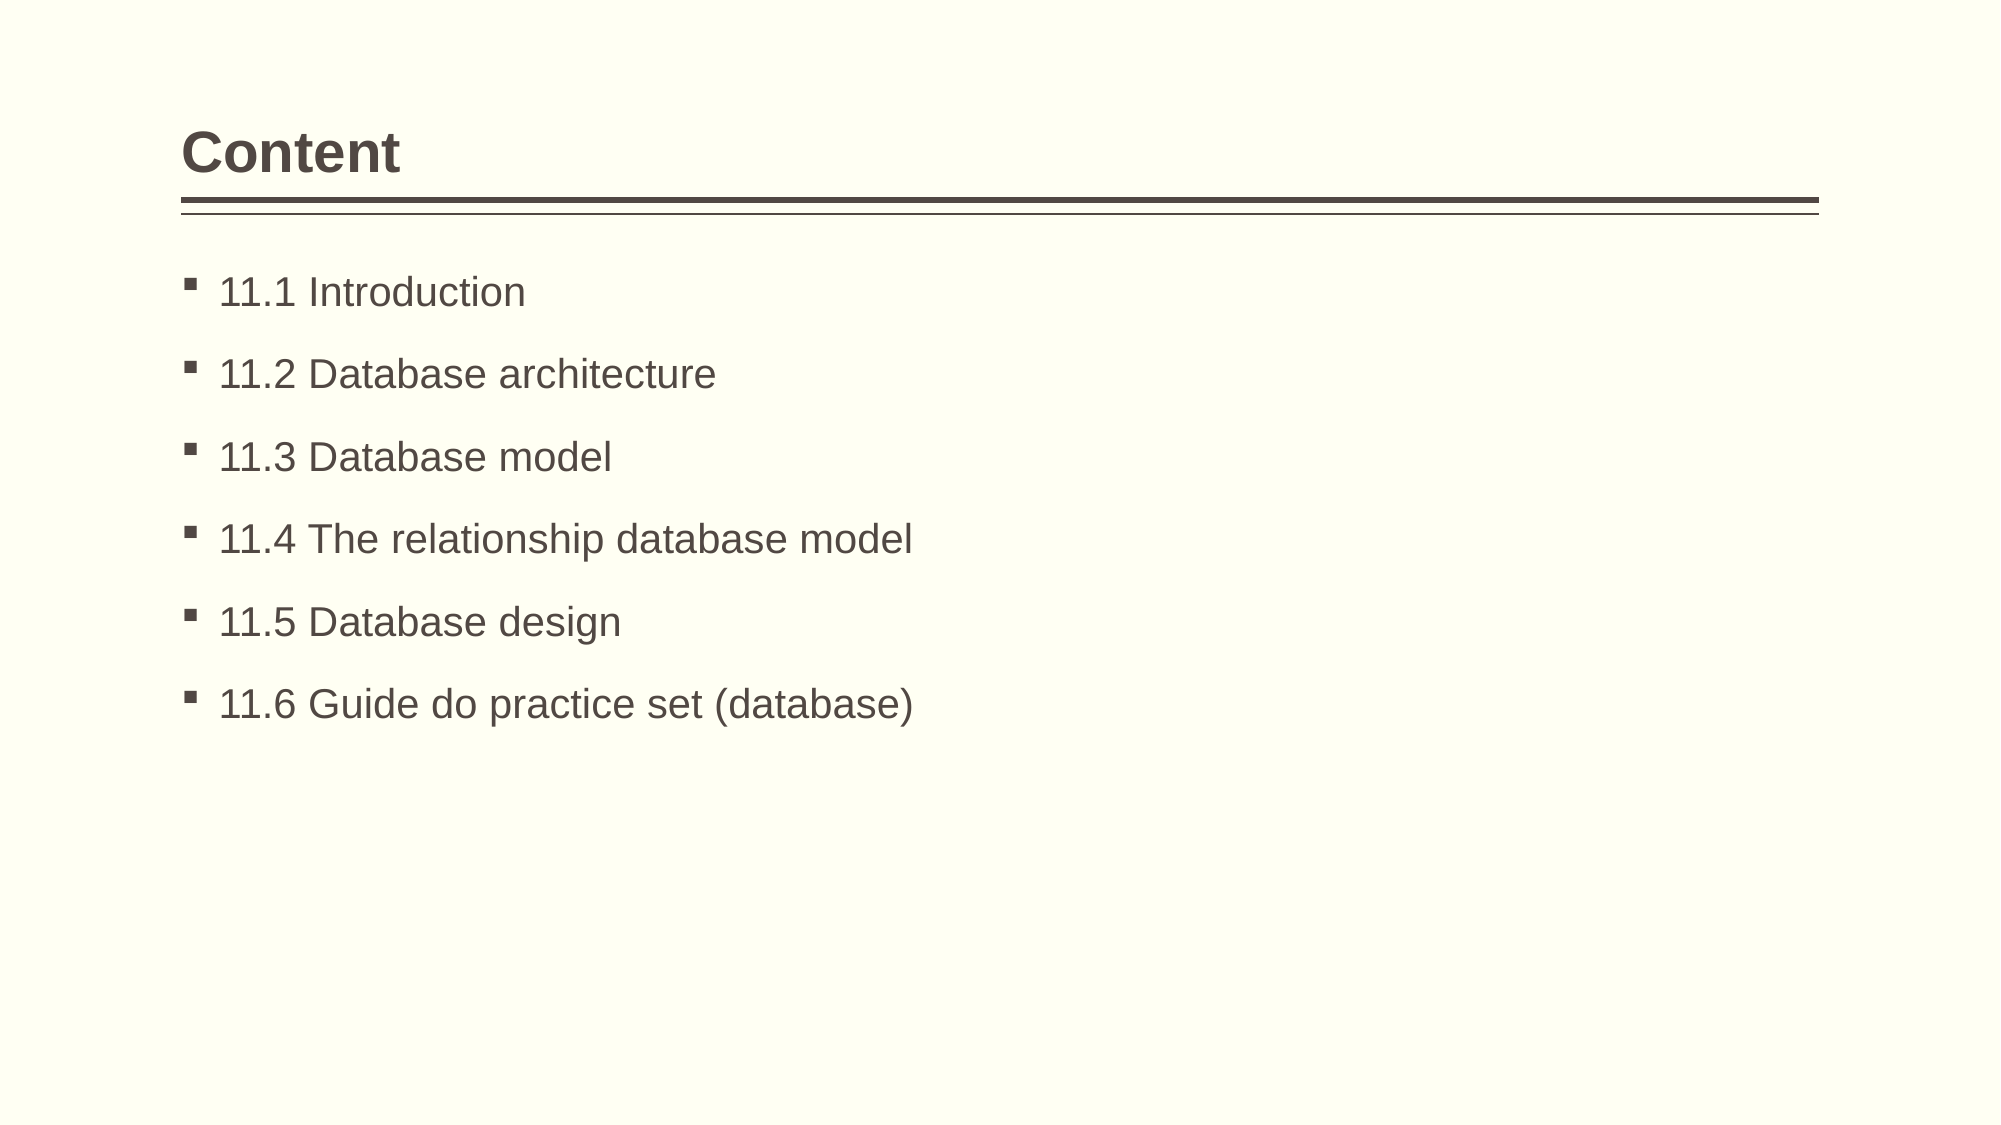

# Content
11.1 Introduction
11.2 Database architecture
11.3 Database model
11.4 The relationship database model
11.5 Database design
11.6 Guide do practice set (database)